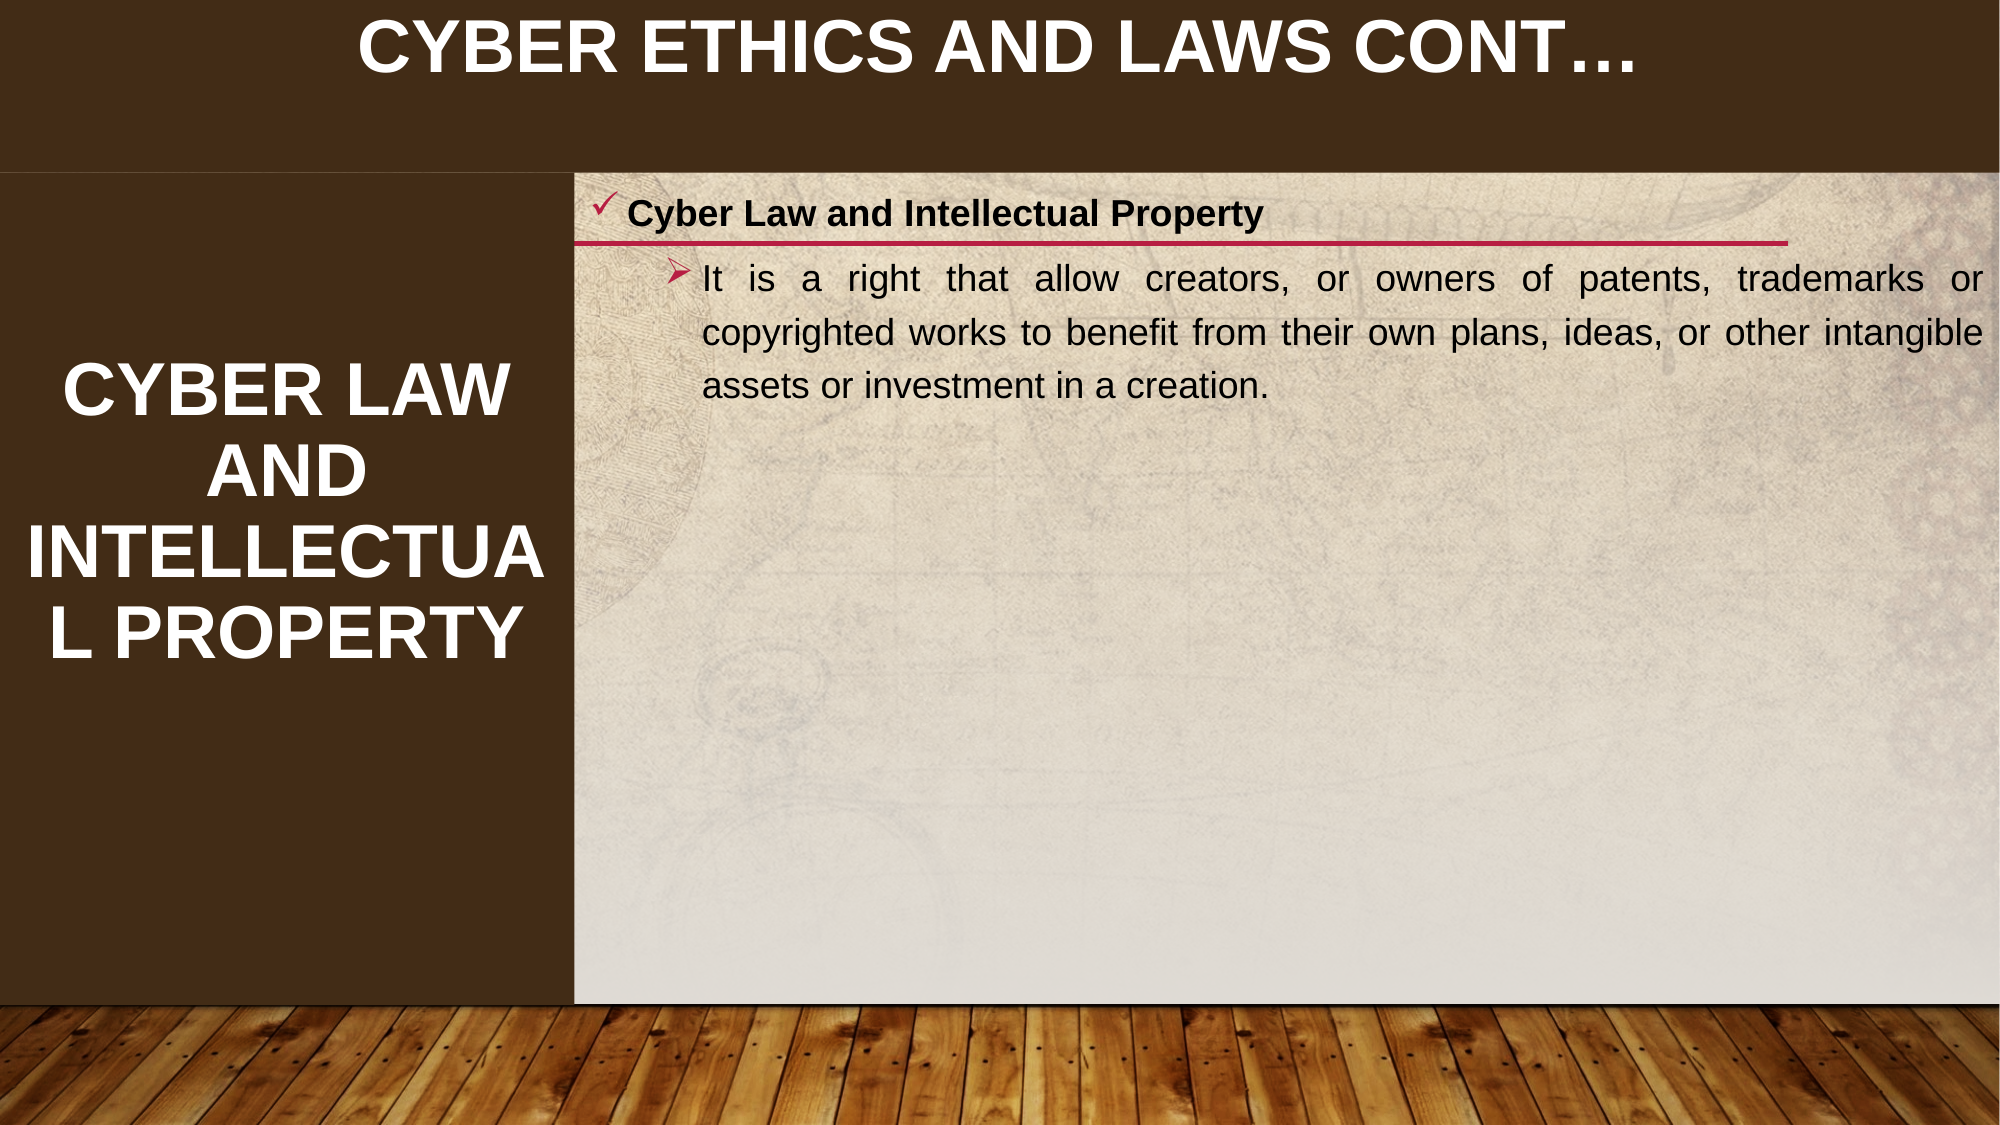

142
# CYBER ETHICS AND LAWS cont…

Cyber Law and Intellectual Property
Cyber Law and Intellectual Property
It is a right that allow creators, or owners of patents, trademarks or copyrighted works to benefit from their own plans, ideas, or other intangible assets or investment in a creation.